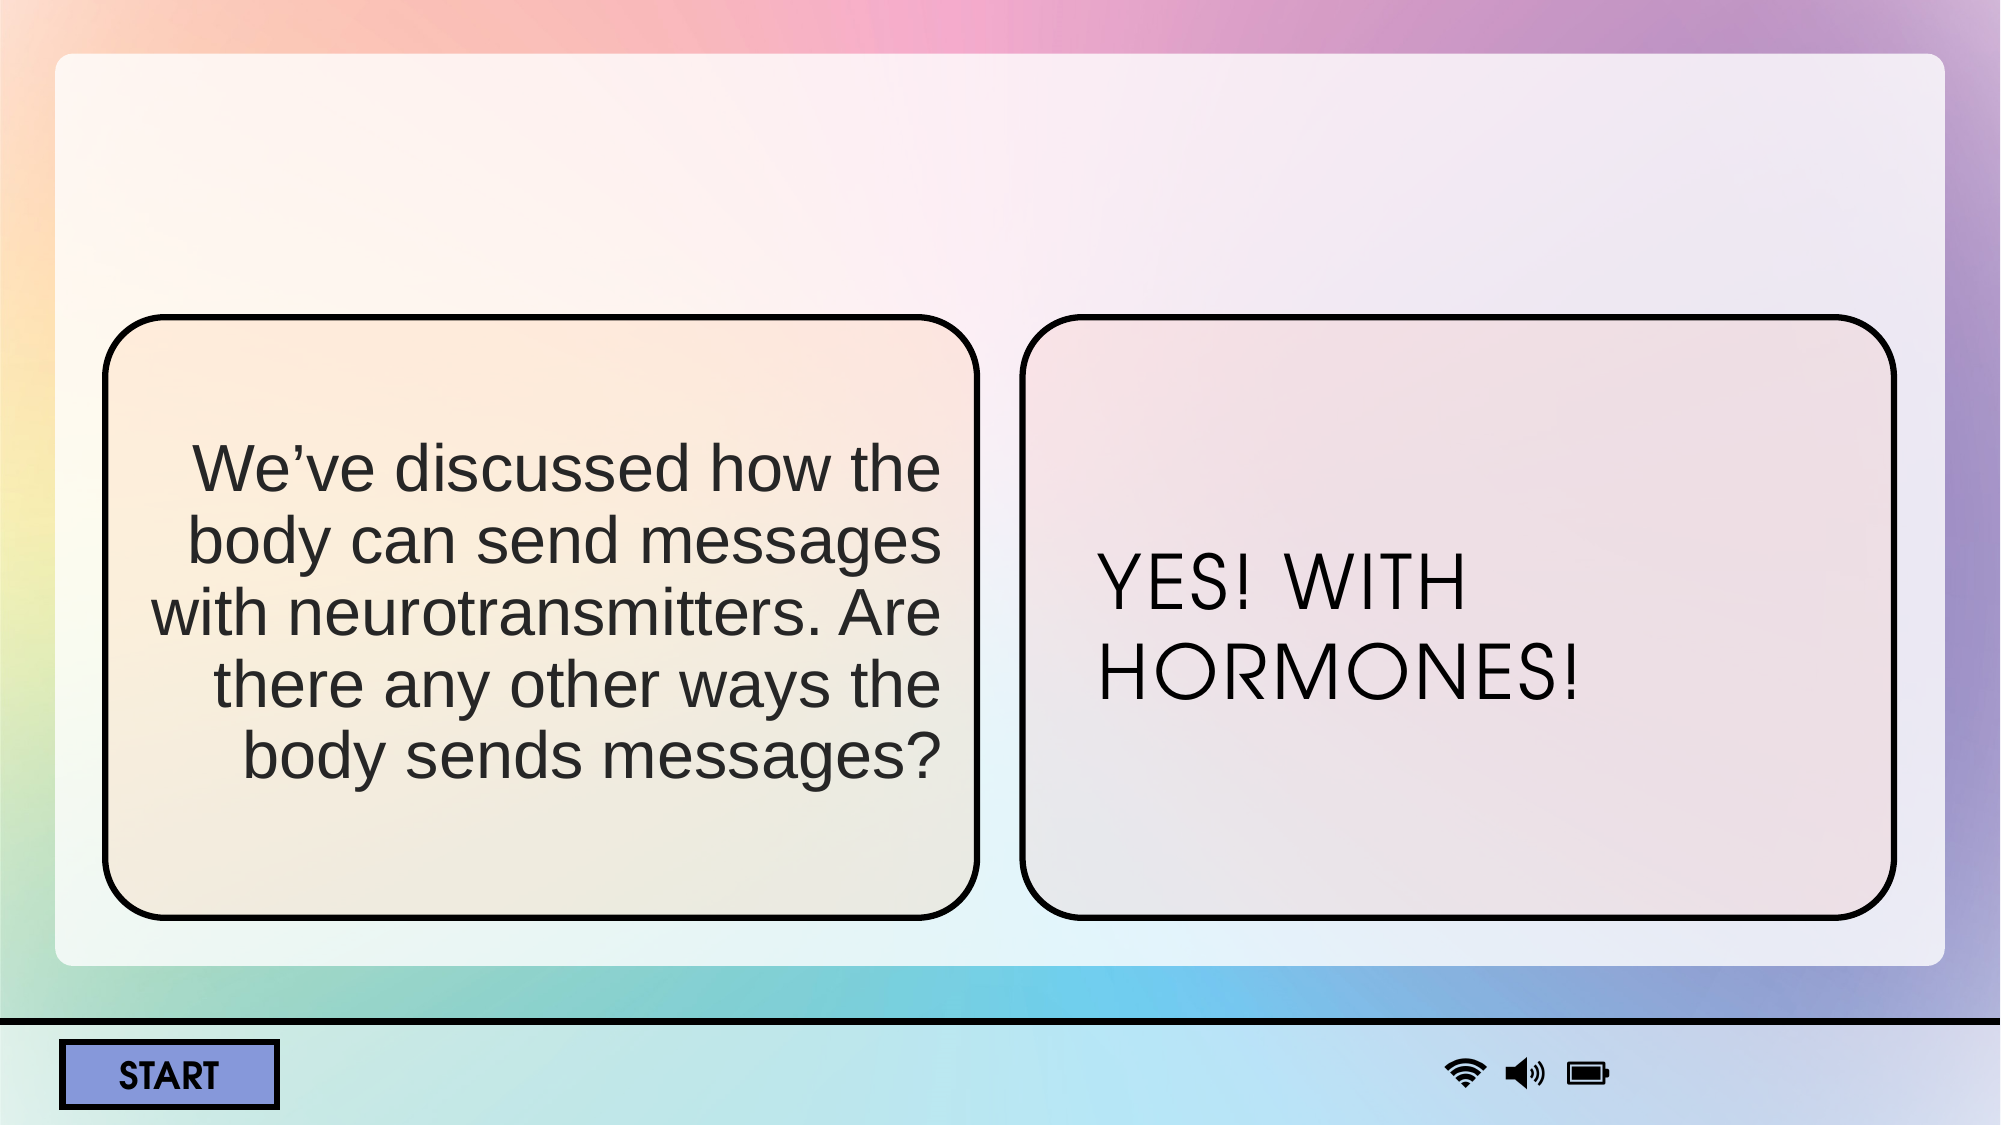

# We’ve discussed how the body can send messages with neurotransmitters. Are there any other ways the body sends messages?
Yes! With hormones!